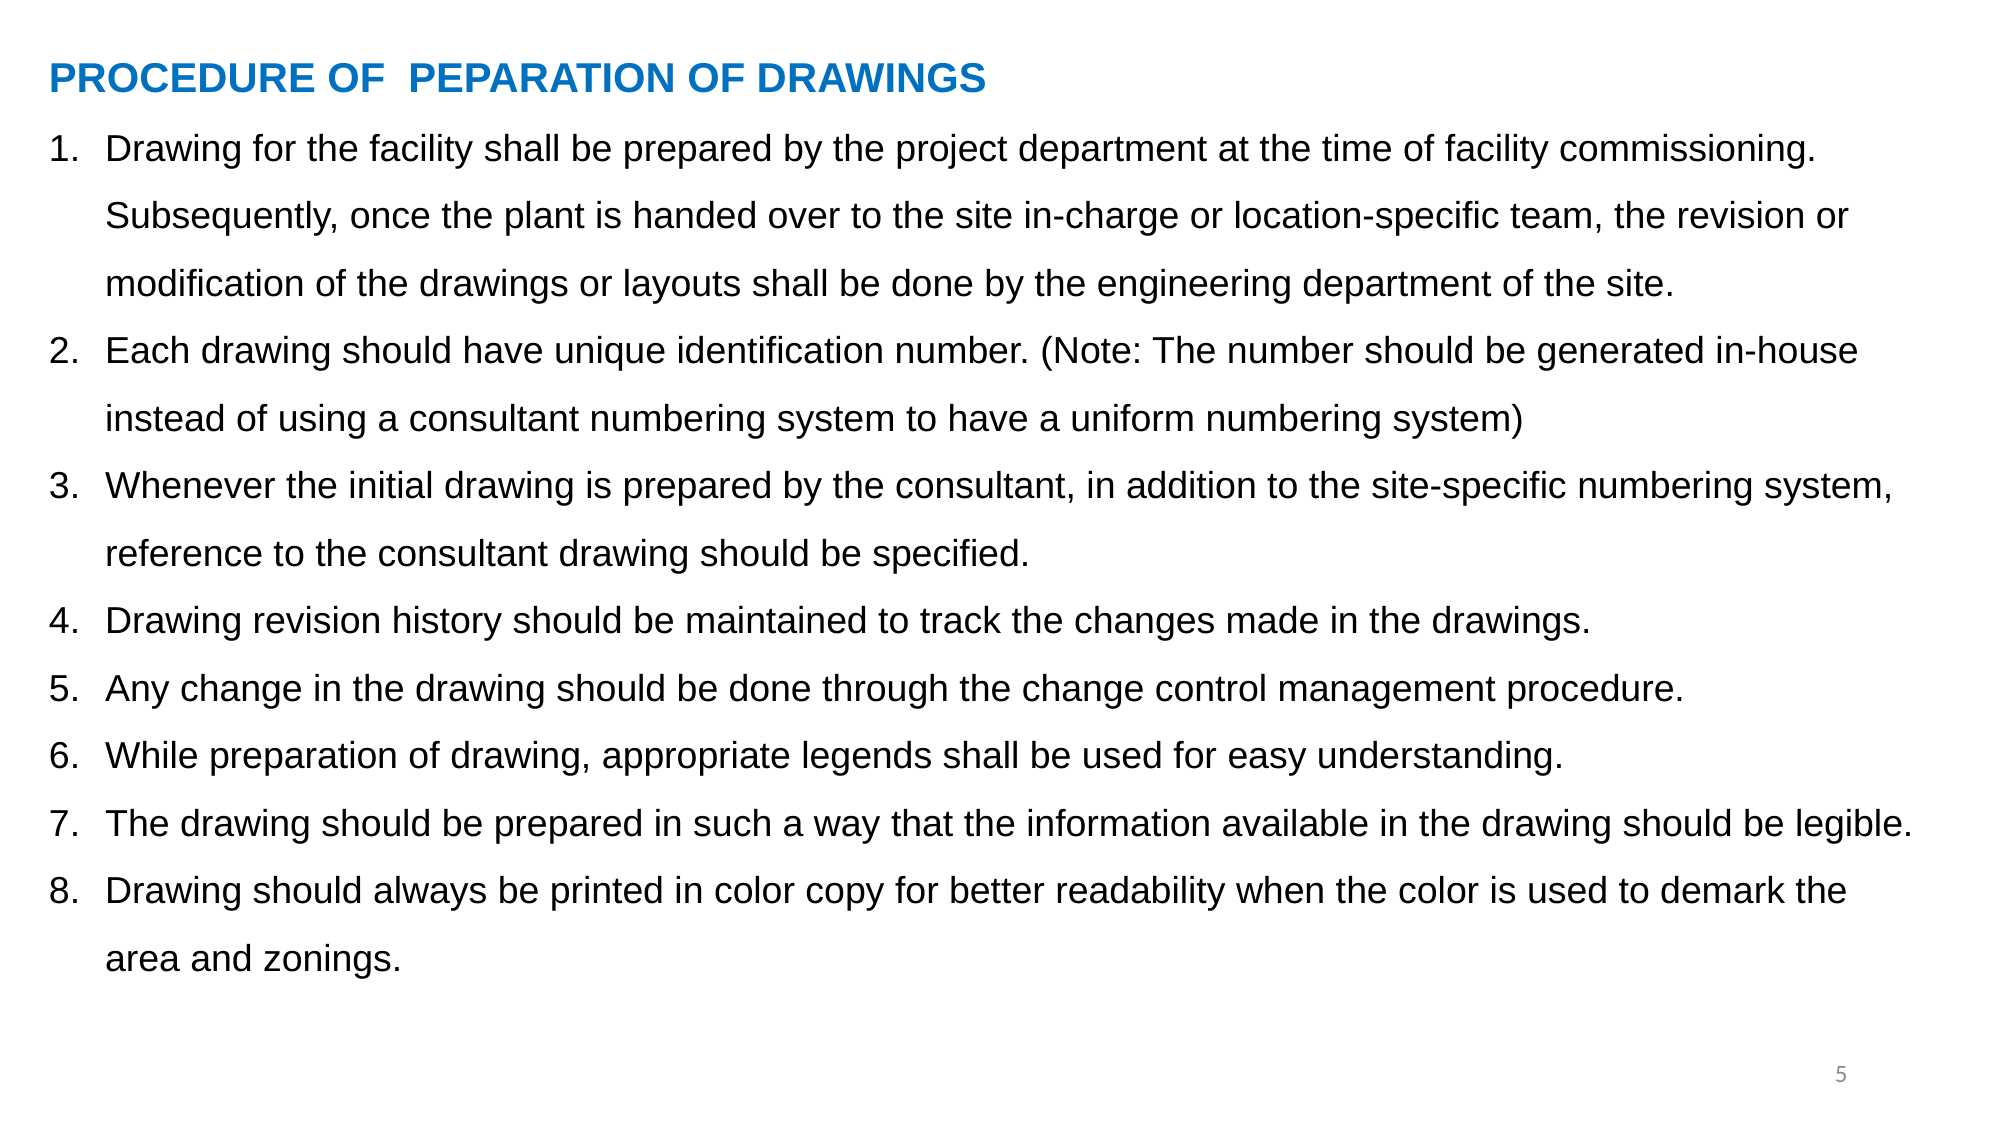

PROCEDURE OF  PEPARATION OF DRAWINGS
Drawing for the facility shall be prepared by the project department at the time of facility commissioning. Subsequently, once the plant is handed over to the site in-charge or location-specific team, the revision or modification of the drawings or layouts shall be done by the engineering department of the site.
Each drawing should have unique identification number. (Note: The number should be generated in-house instead of using a consultant numbering system to have a uniform numbering system)
Whenever the initial drawing is prepared by the consultant, in addition to the site-specific numbering system, reference to the consultant drawing should be specified.
Drawing revision history should be maintained to track the changes made in the drawings.
Any change in the drawing should be done through the change control management procedure.
While preparation of drawing, appropriate legends shall be used for easy understanding.
The drawing should be prepared in such a way that the information available in the drawing should be legible.
Drawing should always be printed in color copy for better readability when the color is used to demark the area and zonings.

5